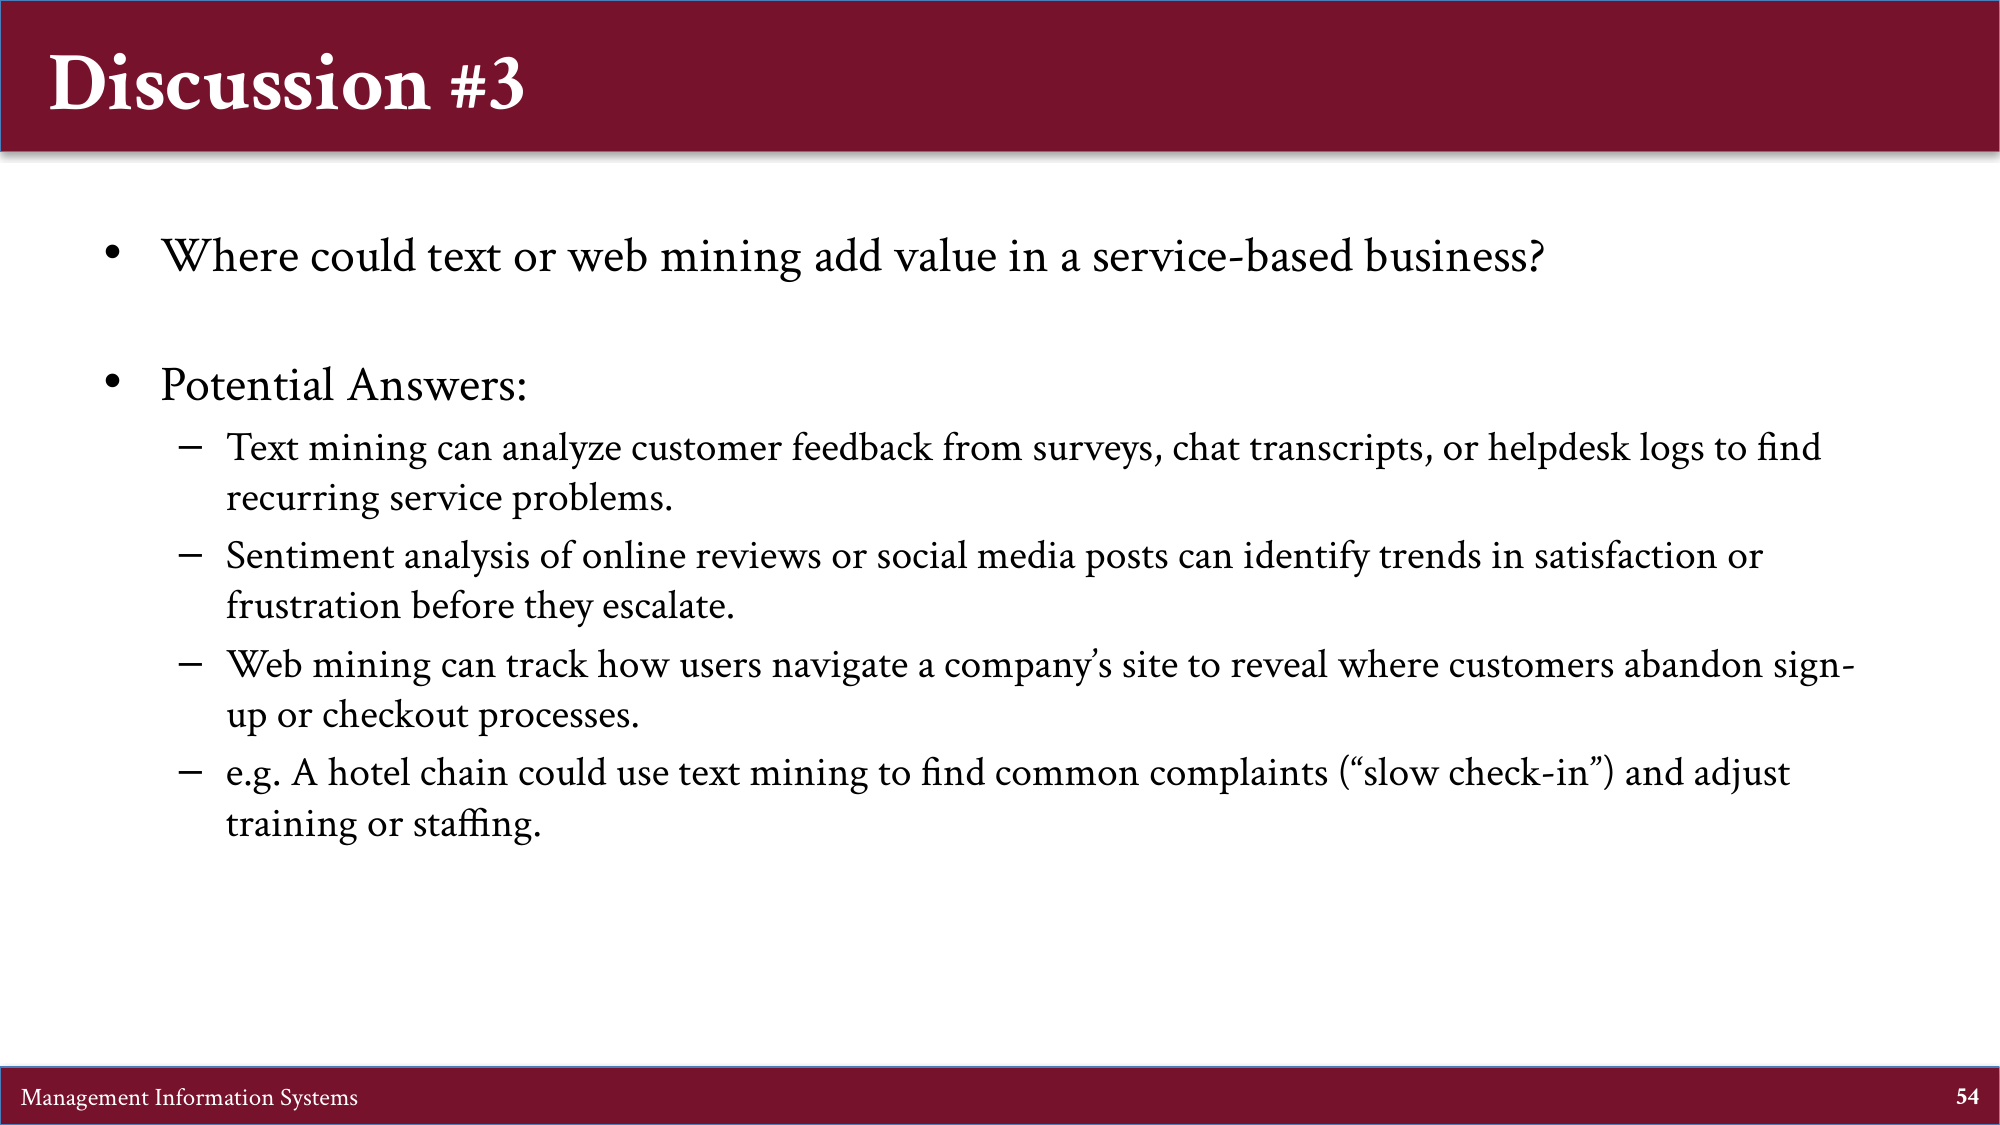

# Discussion #3
Where could text or web mining add value in a service-based business?

Potential Answers:
Text mining can analyze customer feedback from surveys, chat transcripts, or helpdesk logs to find recurring service problems.
Sentiment analysis of online reviews or social media posts can identify trends in satisfaction or frustration before they escalate.
Web mining can track how users navigate a company’s site to reveal where customers abandon sign-up or checkout processes.
e.g. A hotel chain could use text mining to find common complaints (“slow check-in”) and adjust training or staffing.

 Management Information Systems
54